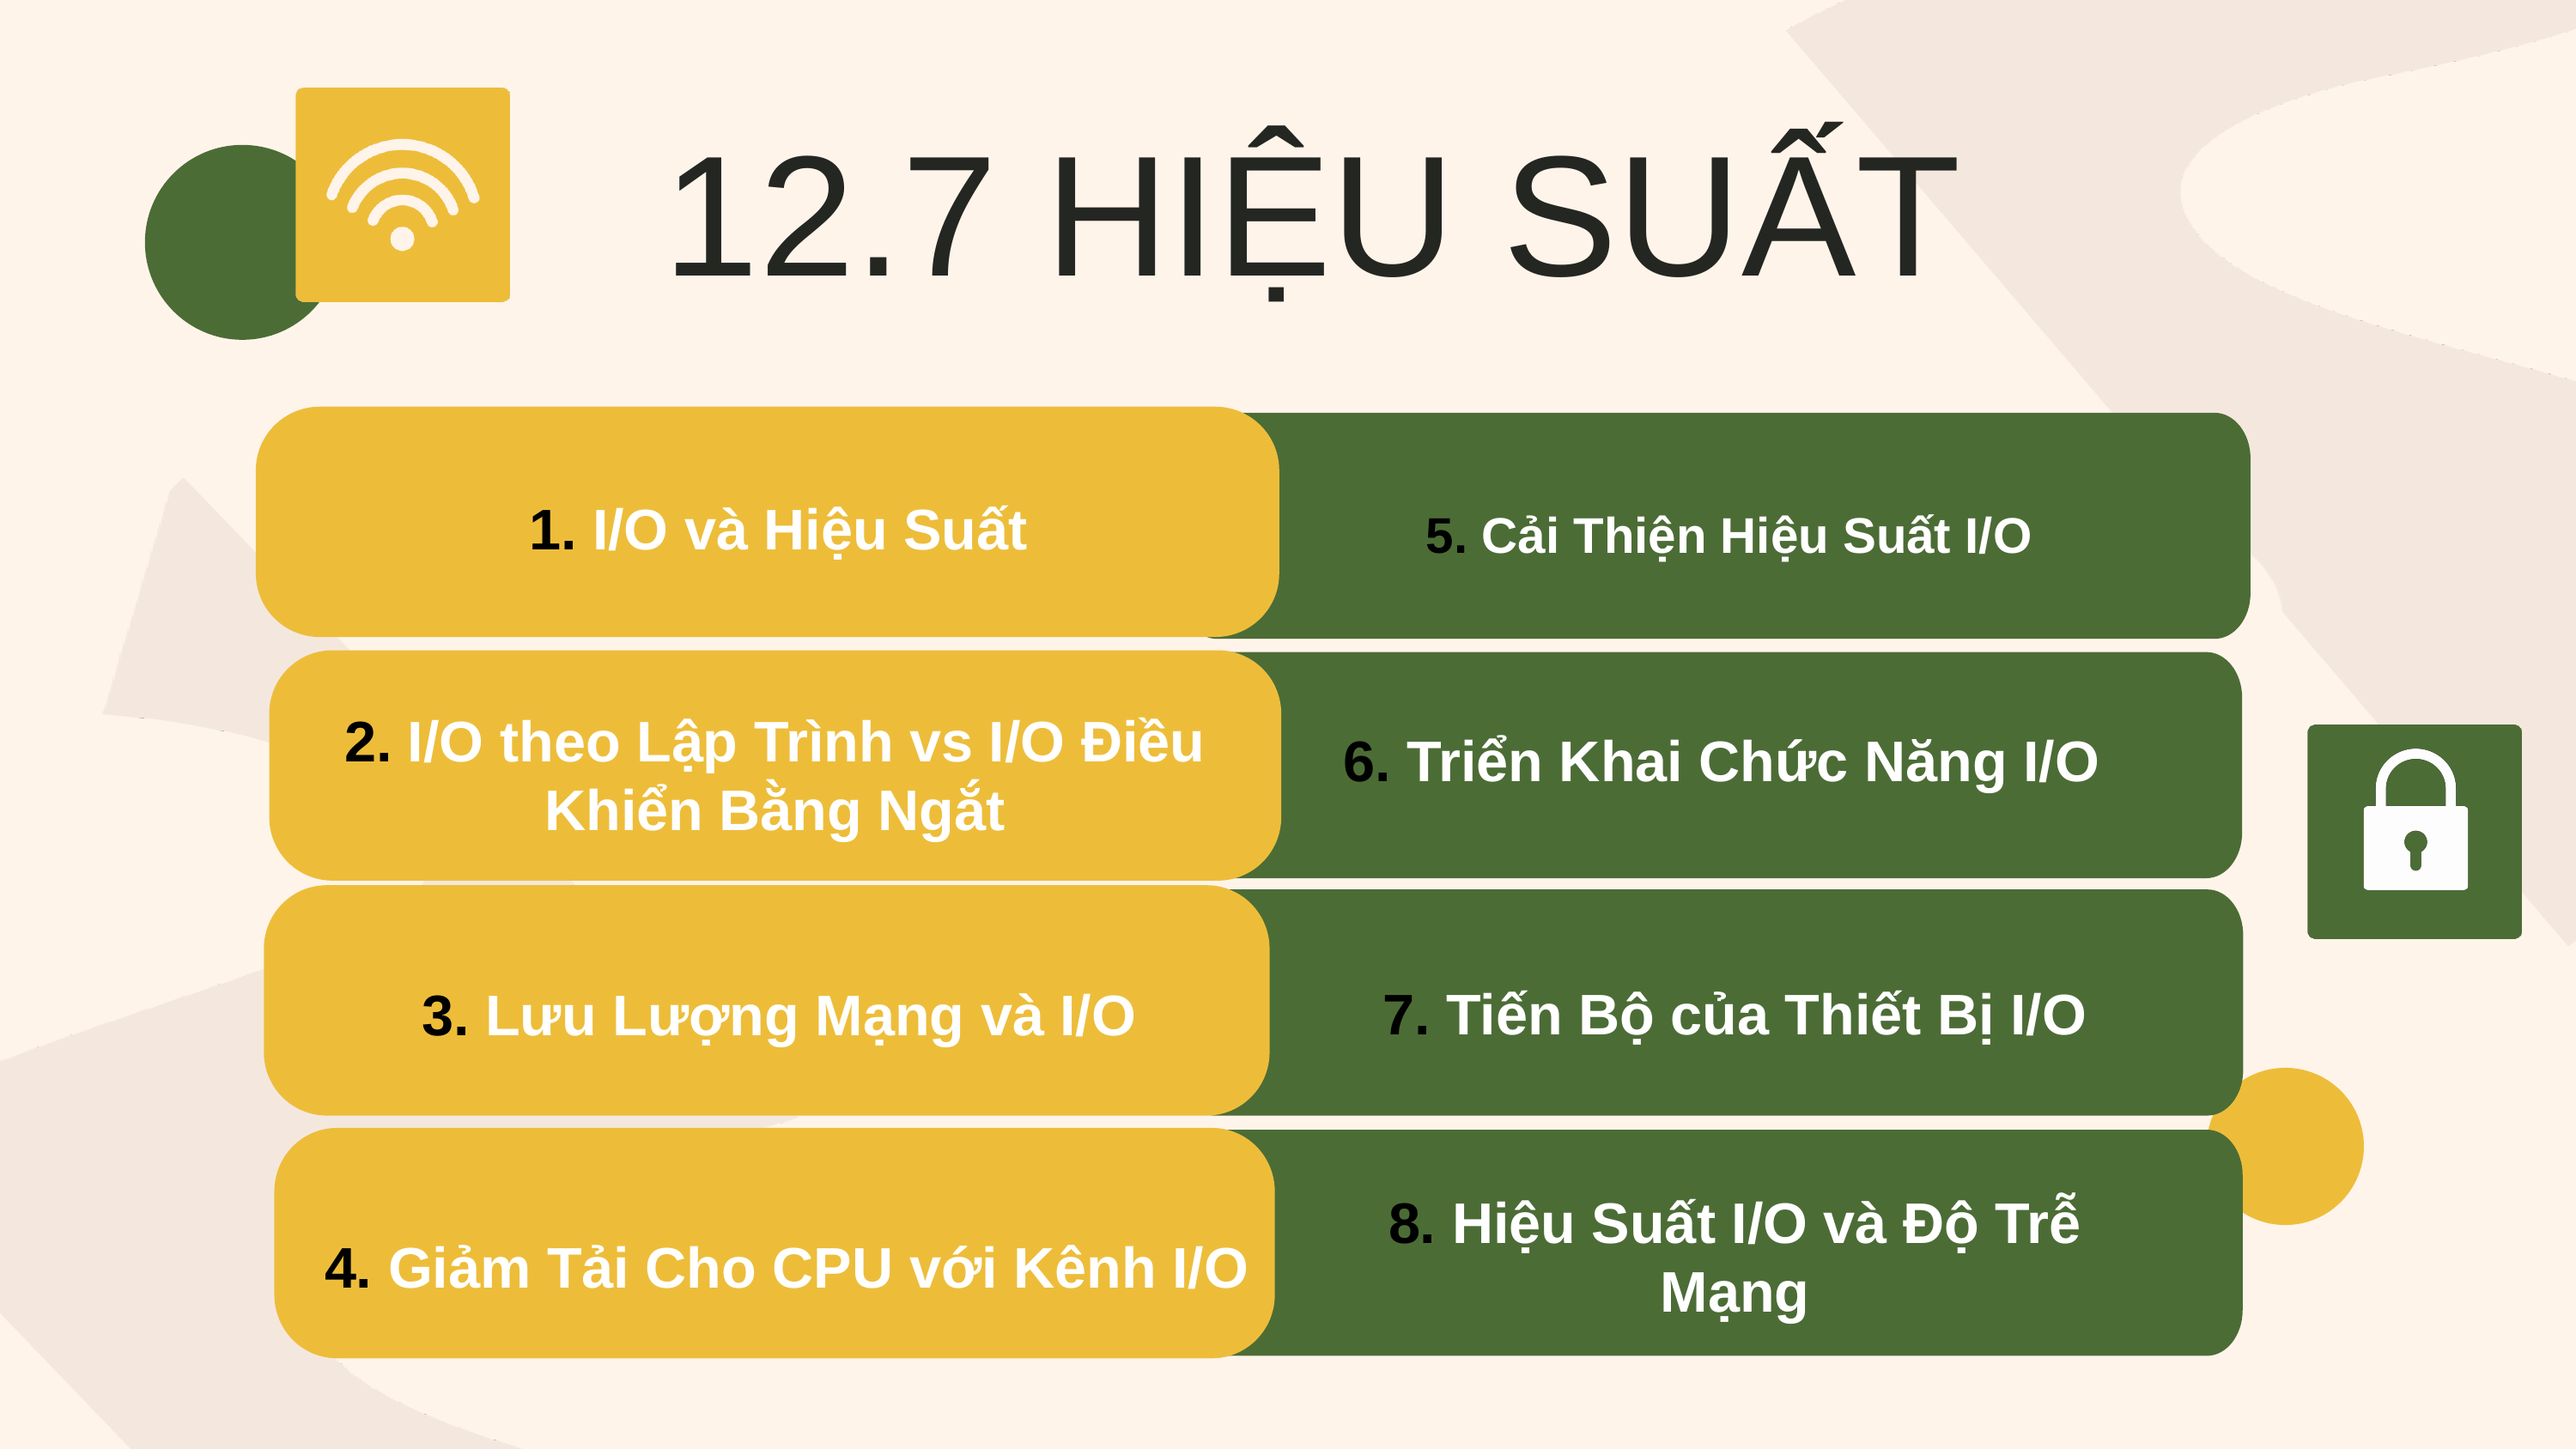

12.7 HIỆU SUẤT

1. I/O và Hiệu Suất

5. Cải Thiện Hiệu Suất I/O

2. I/O theo Lập Trình vs I/O Điều Khiển Bằng Ngắt

6. Triển Khai Chức Năng I/O

3. Lưu Lượng Mạng và I/O

7. Tiến Bộ của Thiết Bị I/O

4. Giảm Tải Cho CPU với Kênh I/O

8. Hiệu Suất I/O và Độ Trễ Mạng